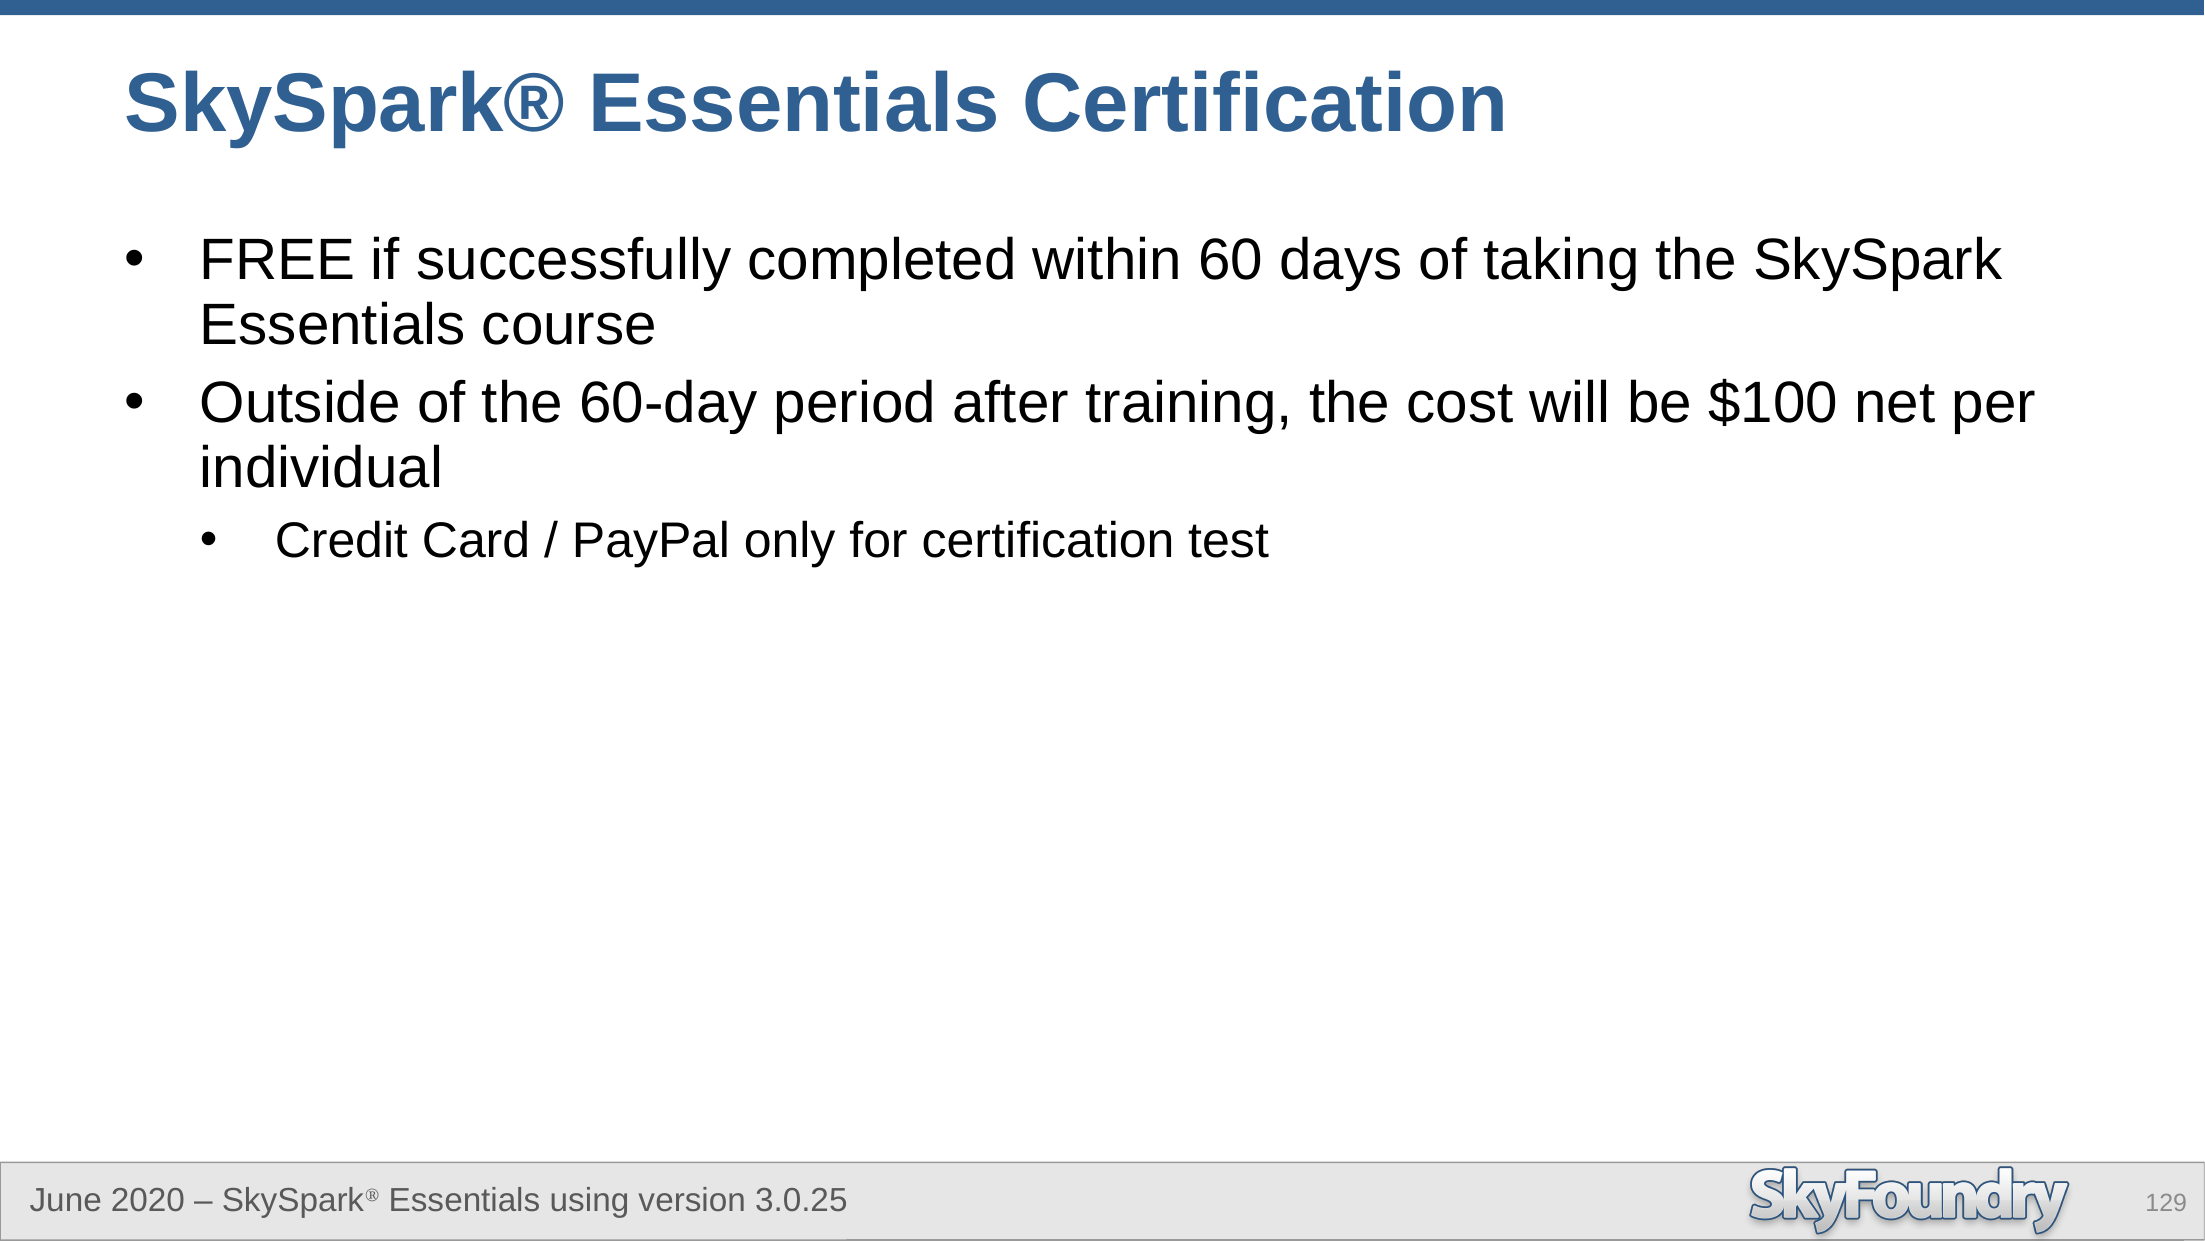

# SkySpark® Essentials Certification
FREE if successfully completed within 60 days of taking the SkySpark Essentials course
Outside of the 60-day period after training, the cost will be $100 net per individual
Credit Card / PayPal only for certification test

129